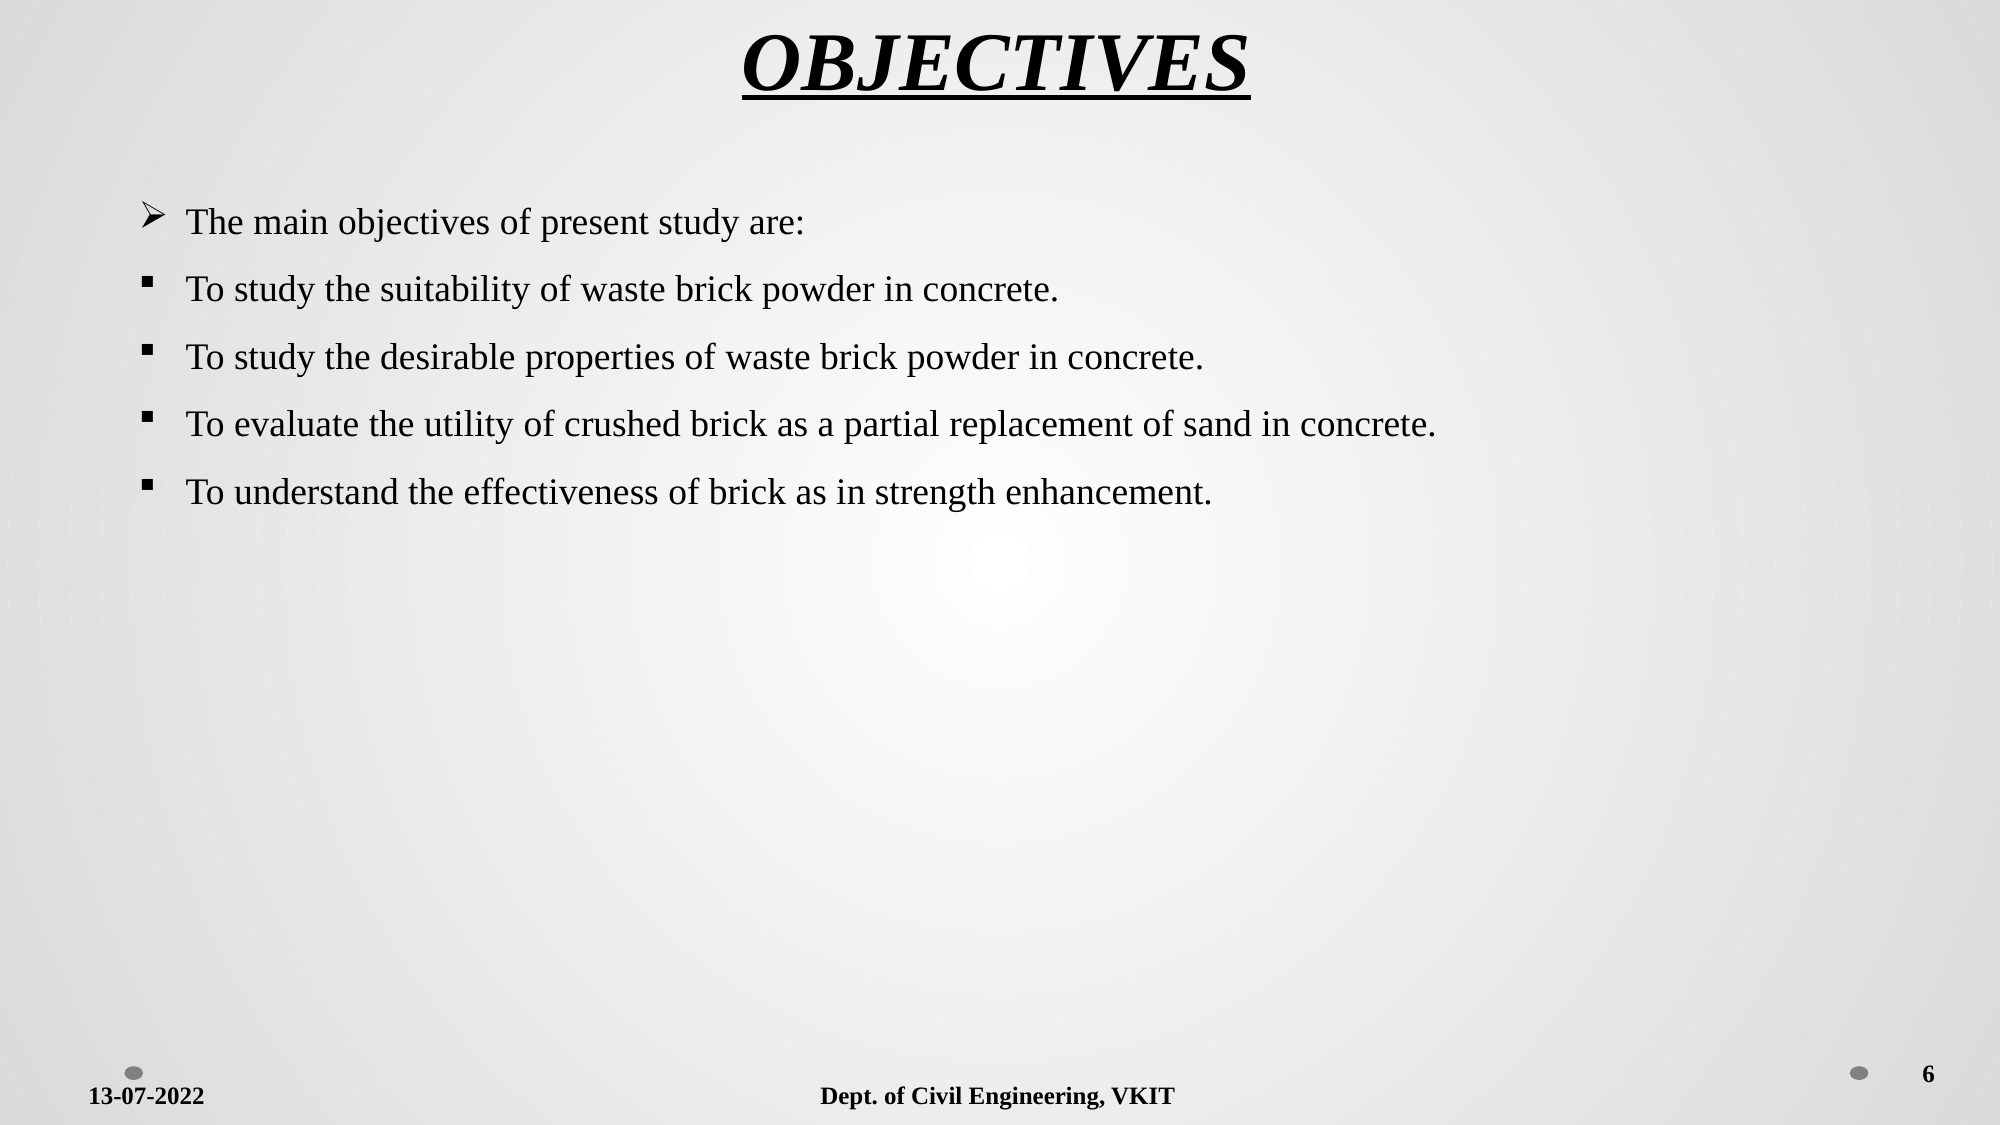

OBJECTIVES
The main objectives of present study are:
To study the suitability of waste brick powder in concrete.
To study the desirable properties of waste brick powder in concrete.
To evaluate the utility of crushed brick as a partial replacement of sand in concrete.
To understand the effectiveness of brick as in strength enhancement.
6
13-07-2022
Dept. of Civil Engineering, VKIT